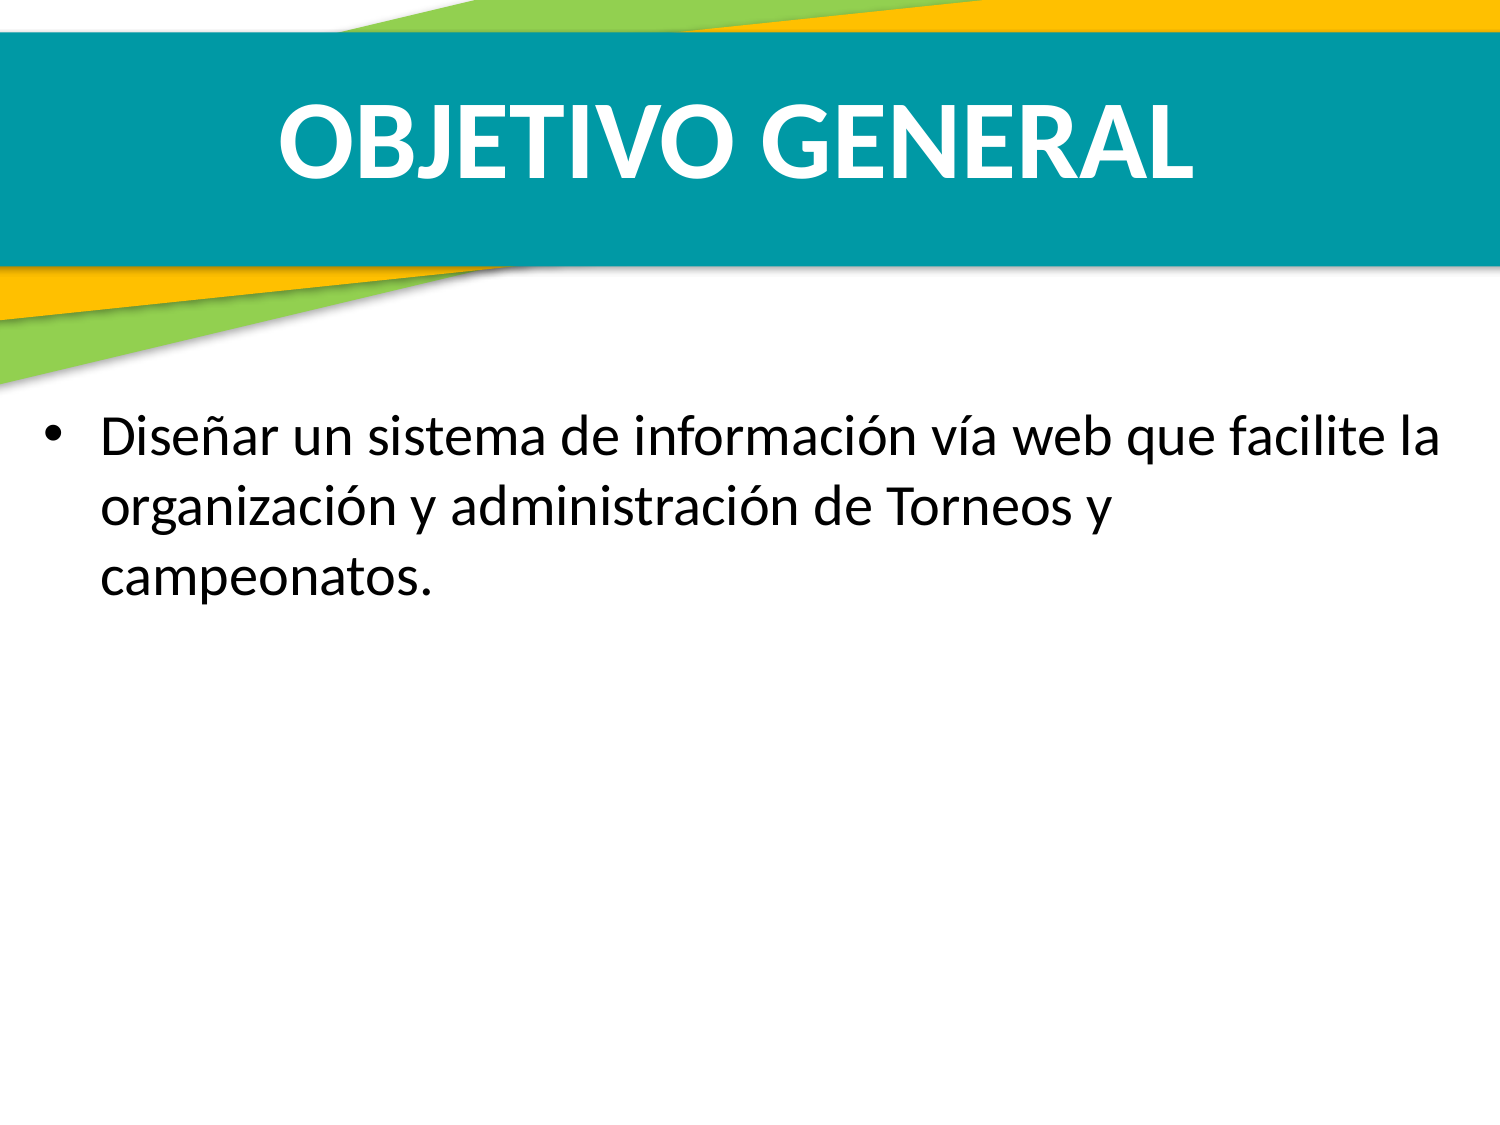

OBJETIVO GENERAL
Diseñar un sistema de información vía web que facilite la organización y administración de Torneos y campeonatos.